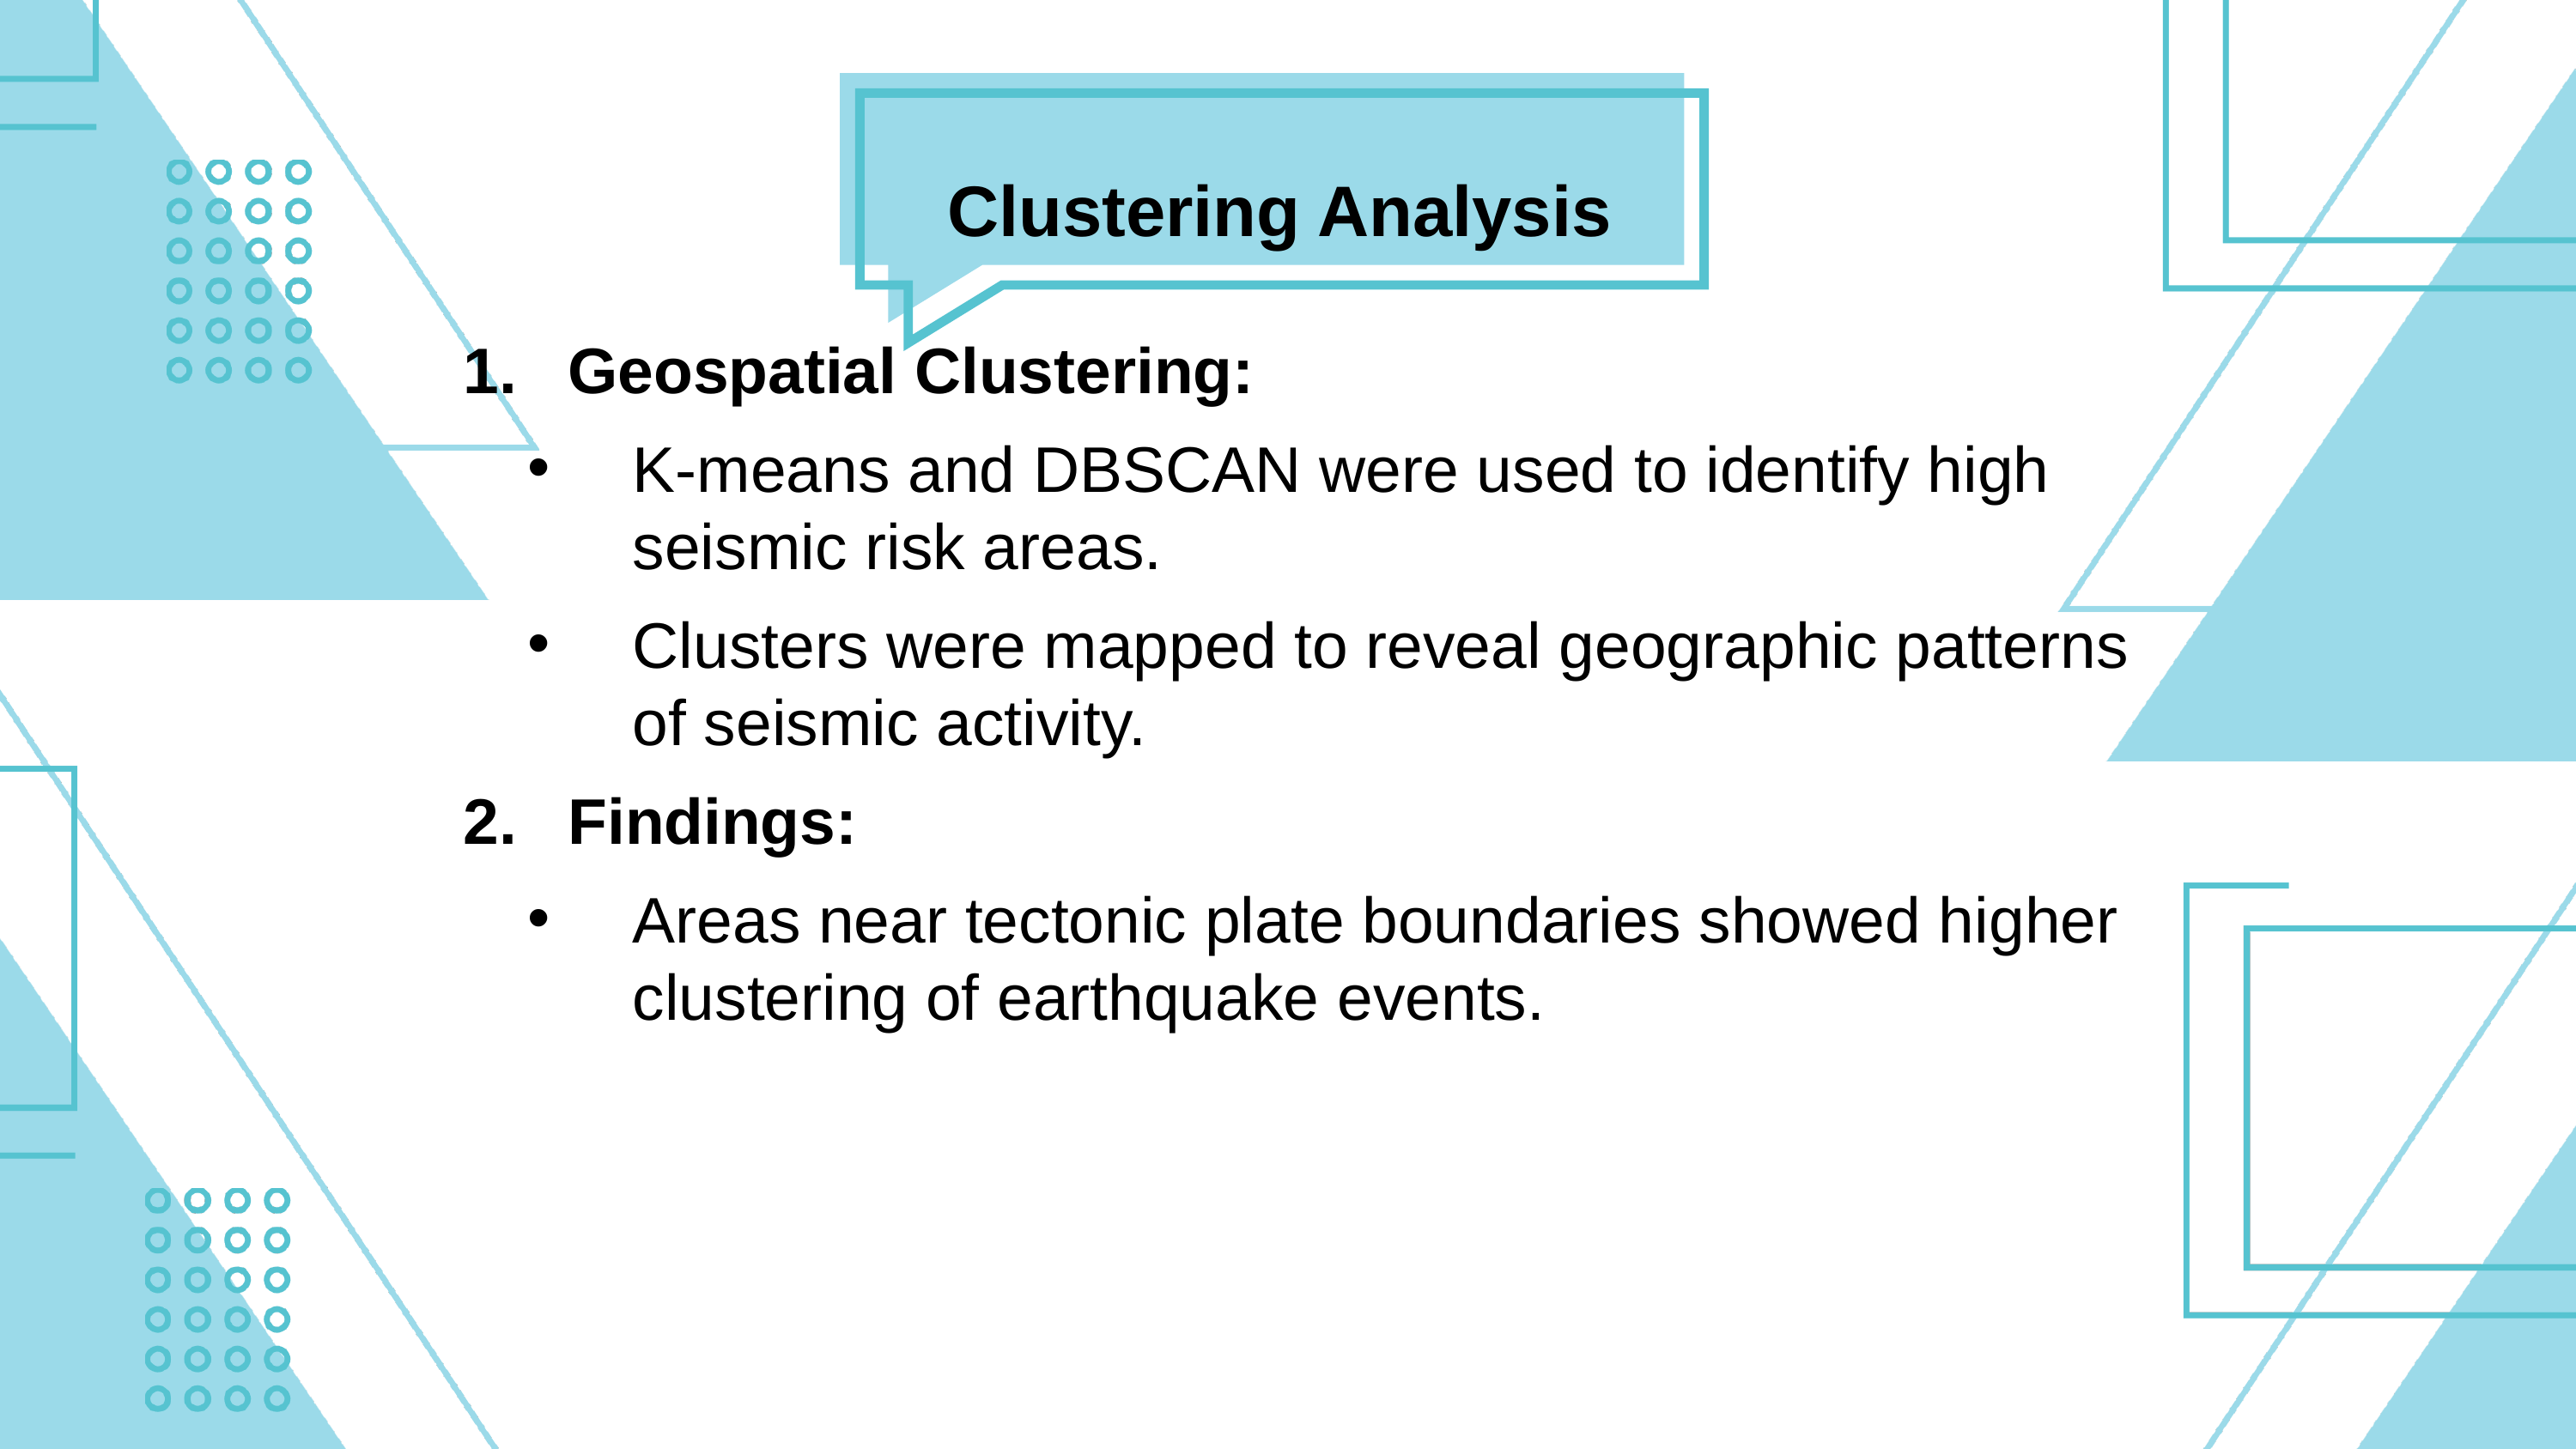

Clustering Analysis
Geospatial Clustering:
K-means and DBSCAN were used to identify high seismic risk areas.
Clusters were mapped to reveal geographic patterns of seismic activity.
Findings:
Areas near tectonic plate boundaries showed higher clustering of earthquake events.